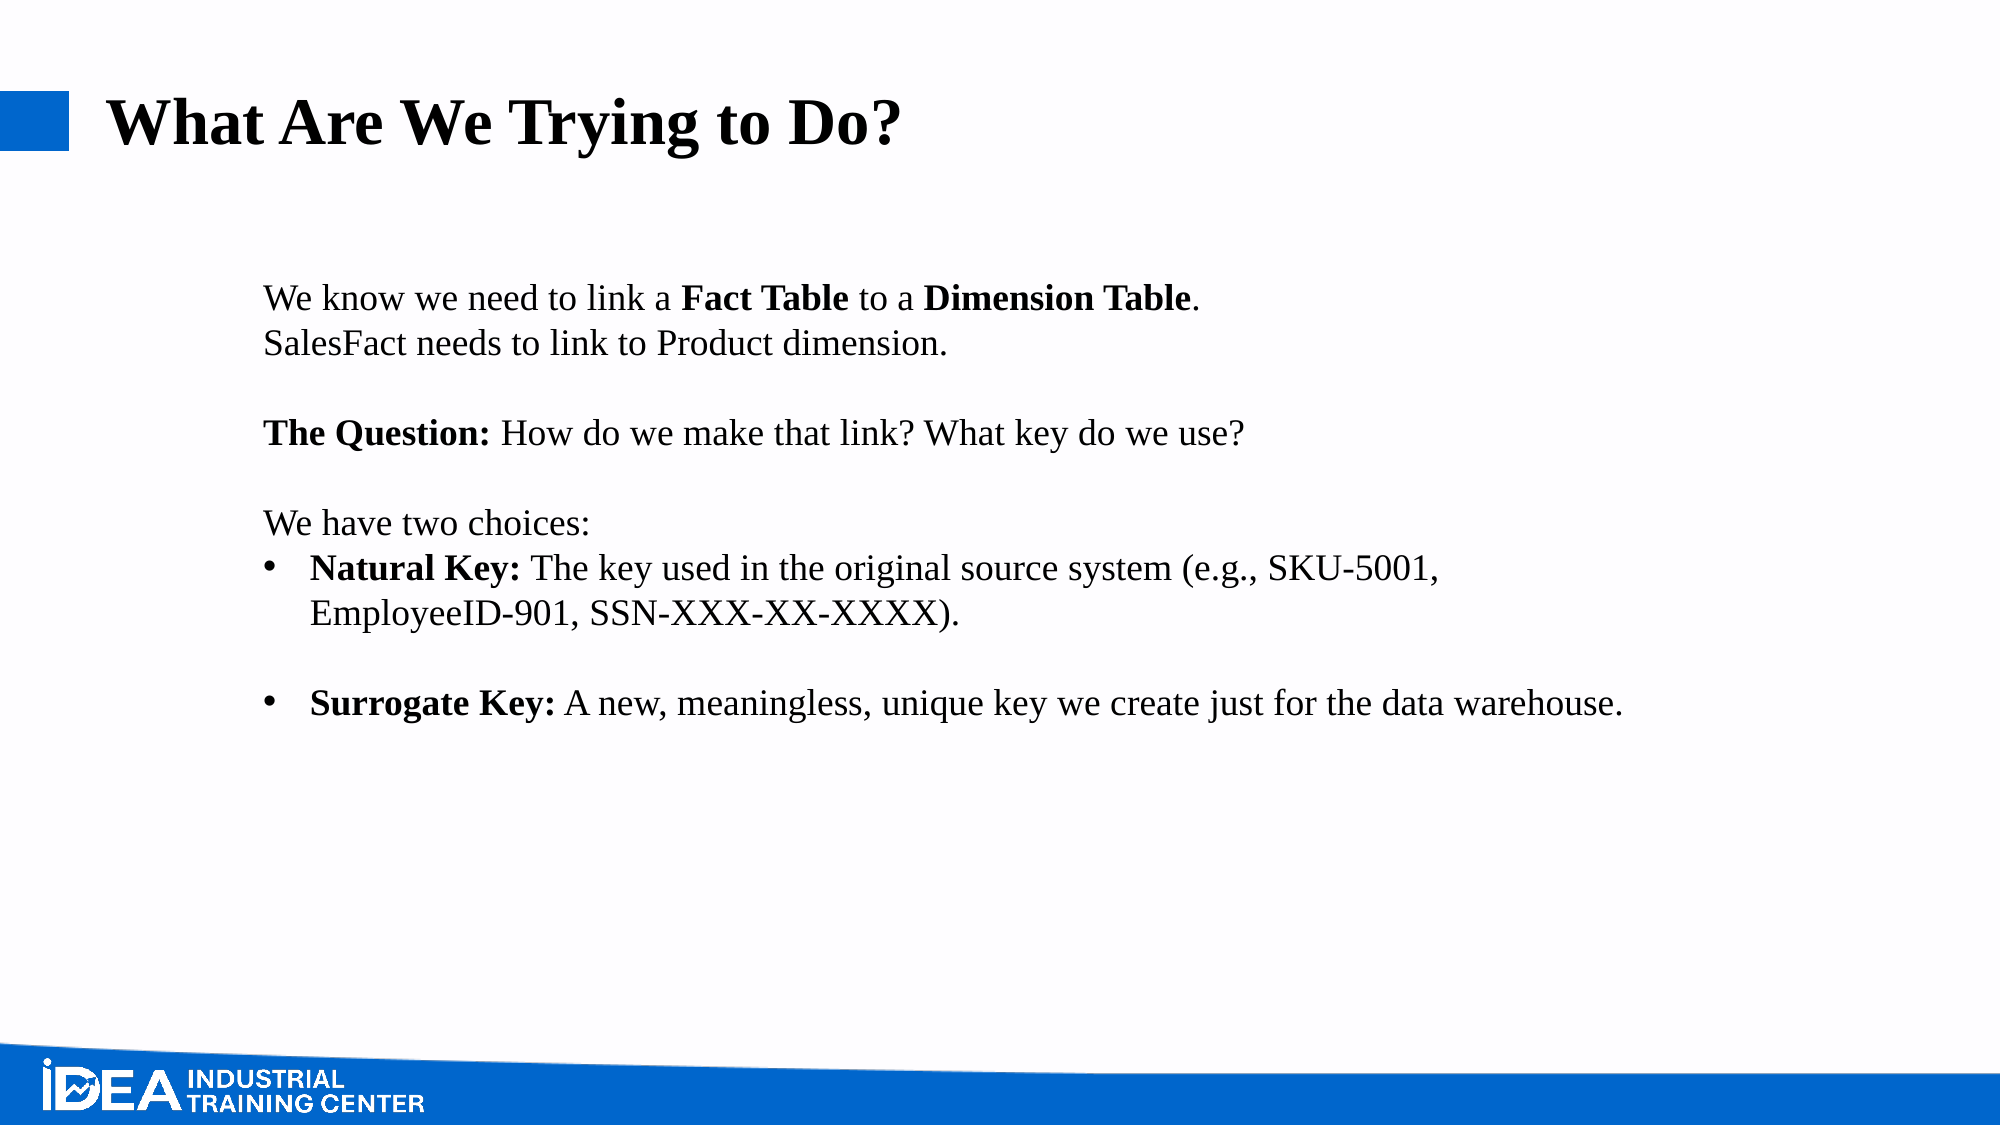

# What Are We Trying to Do?
We know we need to link a Fact Table to a Dimension Table.
SalesFact needs to link to Product dimension.

The Question: How do we make that link? What key do we use?

We have two choices:
Natural Key: The key used in the original source system (e.g., SKU-5001, EmployeeID-901, SSN-XXX-XX-XXXX).

Surrogate Key: A new, meaningless, unique key we create just for the data warehouse.